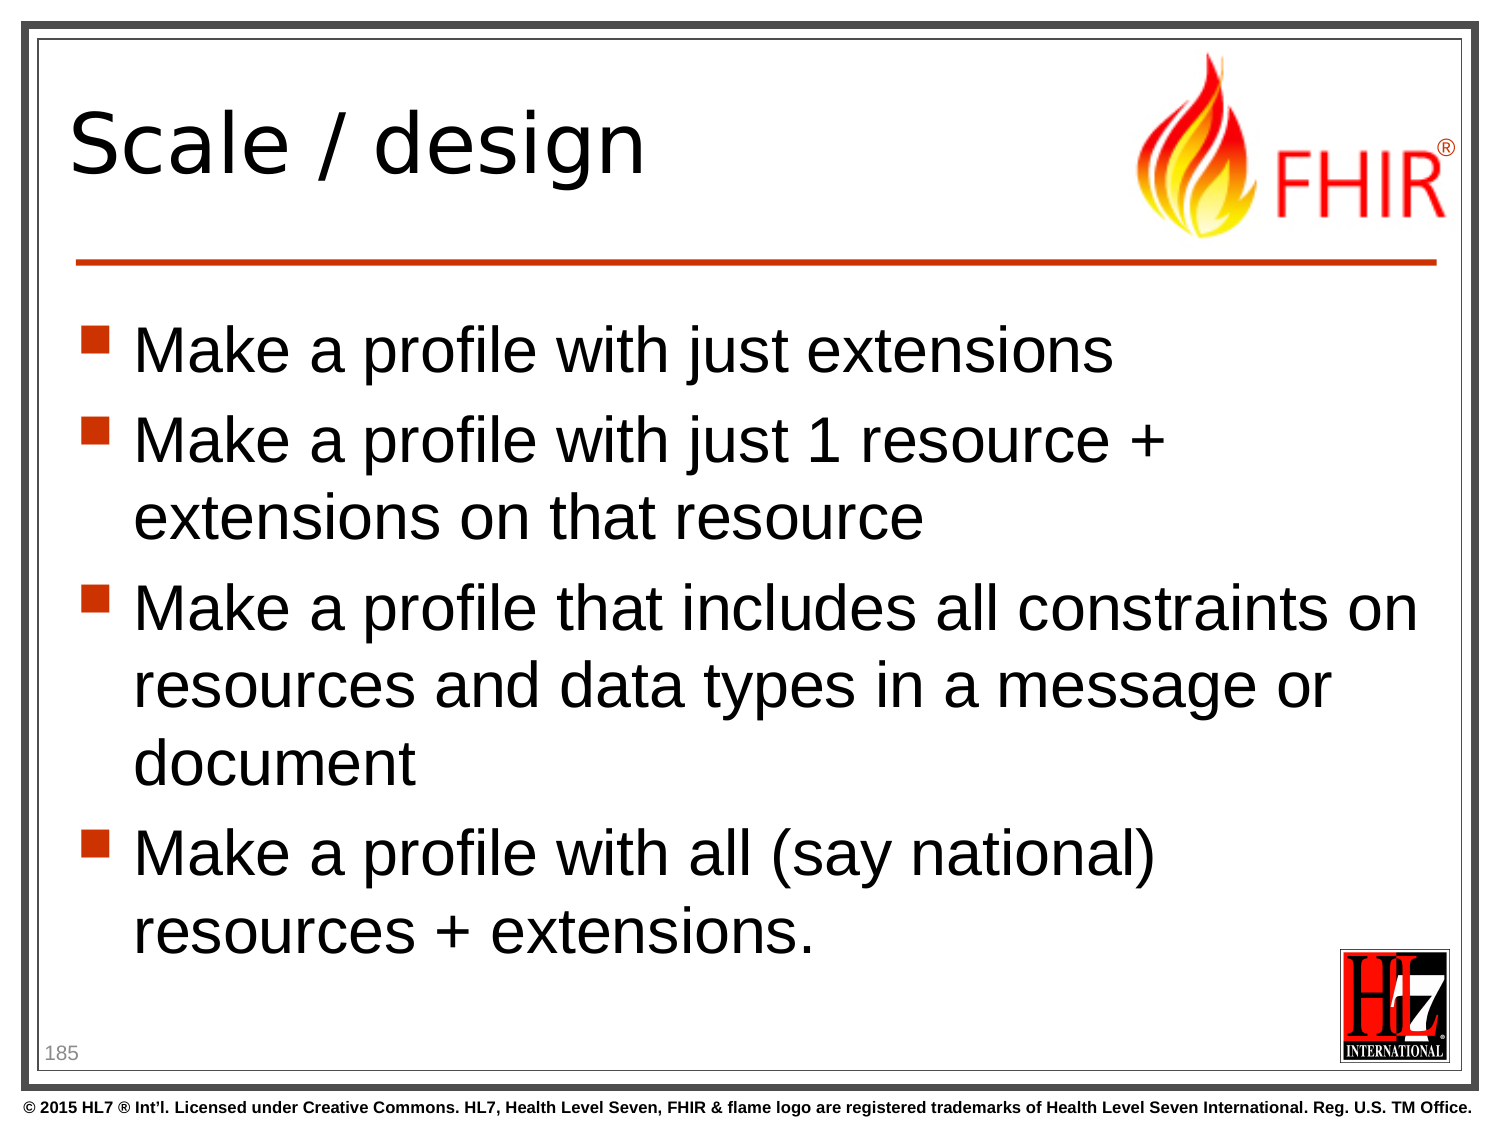

# Scale / design
Make a profile with just extensions
Make a profile with just 1 resource + extensions on that resource
Make a profile that includes all constraints on resources and data types in a message or document
Make a profile with all (say national) resources + extensions.
185